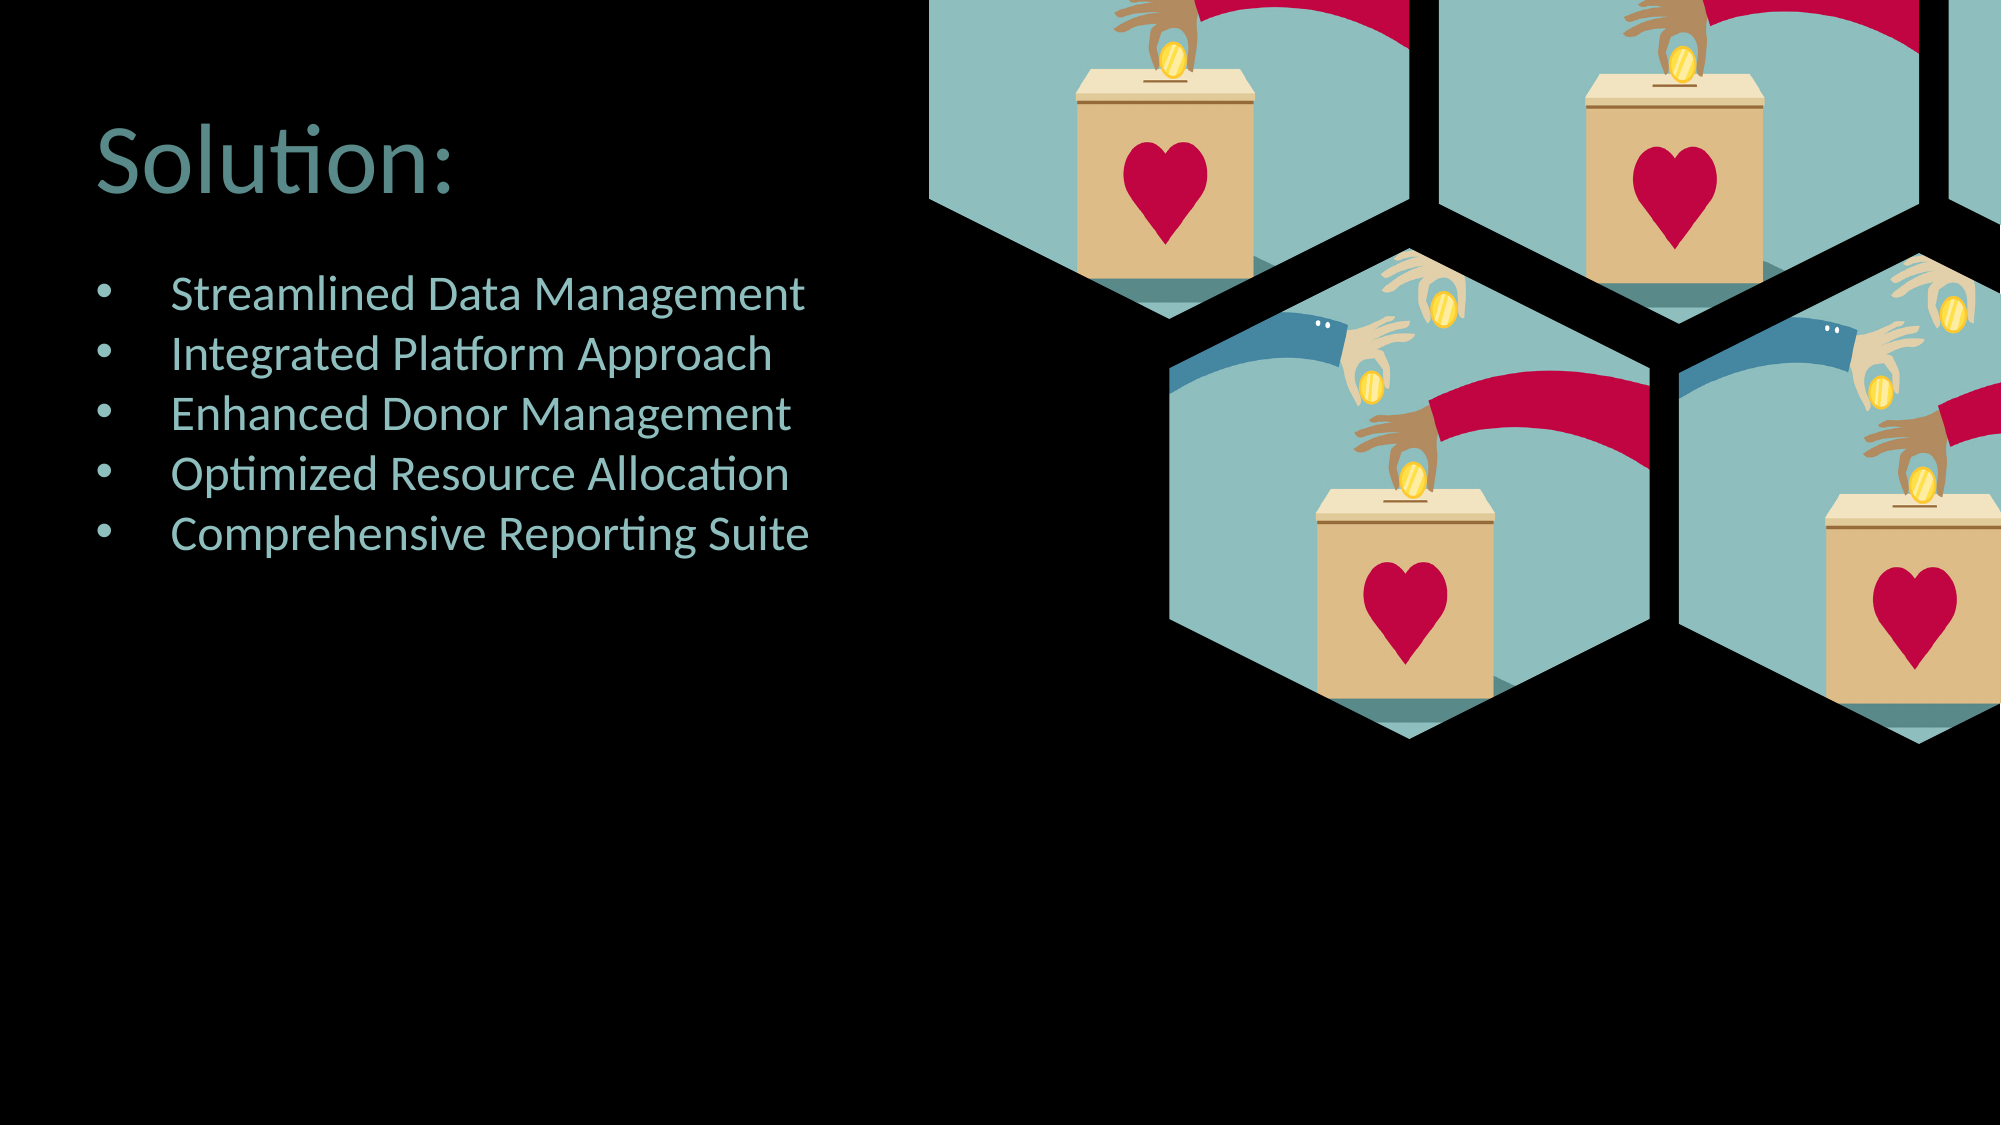

Solution:
Streamlined Data Management
Integrated Platform Approach
Enhanced Donor Management
Optimized Resource Allocation
Comprehensive Reporting Suite